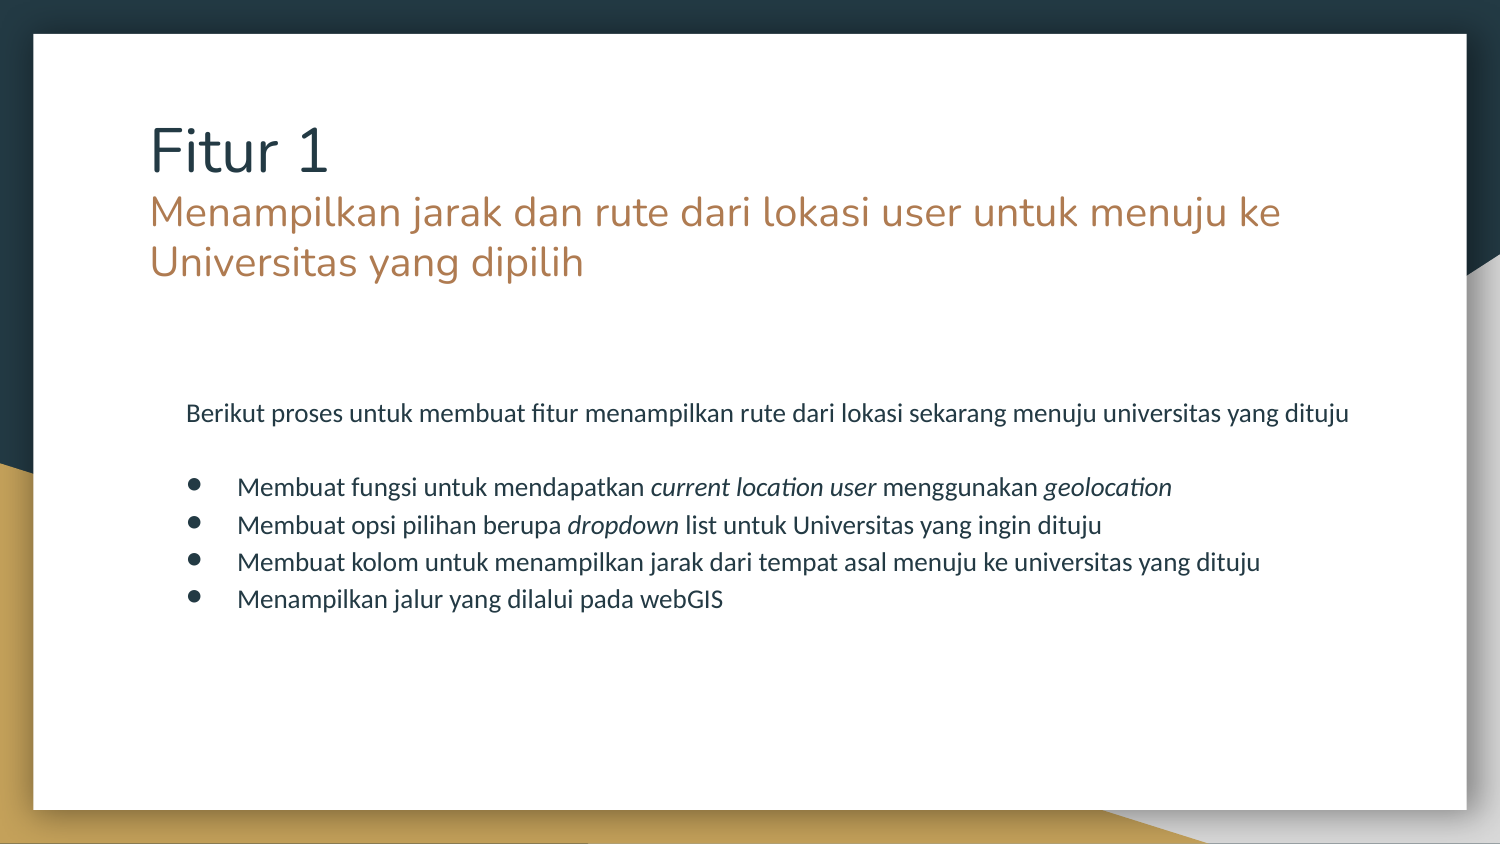

# Fitur 1 Menampilkan jarak dan rute dari lokasi user untuk menuju ke Universitas yang dipilih
Berikut proses untuk membuat fitur menampilkan rute dari lokasi sekarang menuju universitas yang dituju

Membuat fungsi untuk mendapatkan current location user menggunakan geolocation
Membuat opsi pilihan berupa dropdown list untuk Universitas yang ingin dituju
Membuat kolom untuk menampilkan jarak dari tempat asal menuju ke universitas yang dituju
Menampilkan jalur yang dilalui pada webGIS